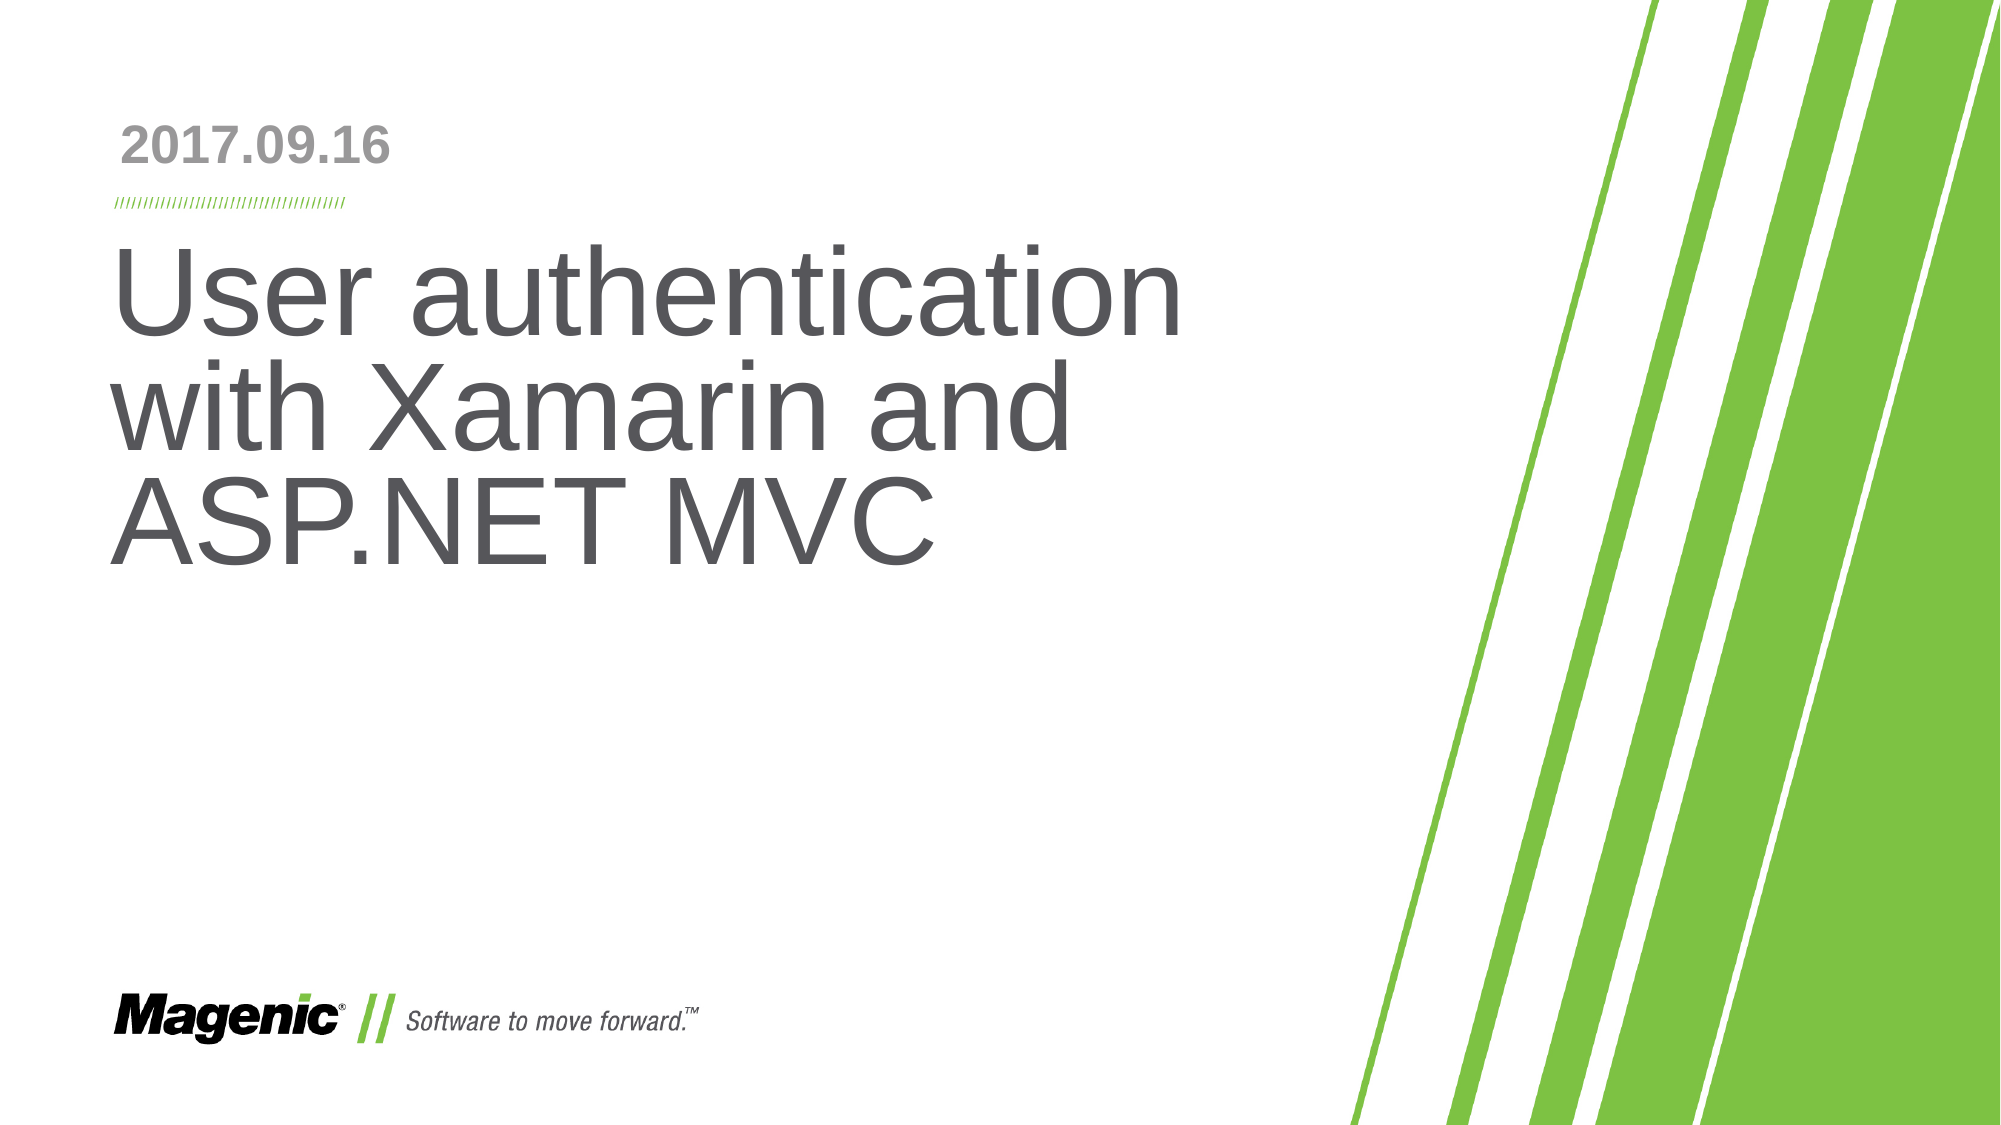

2017.09.16
# User authentication with Xamarin and ASP.NET MVC